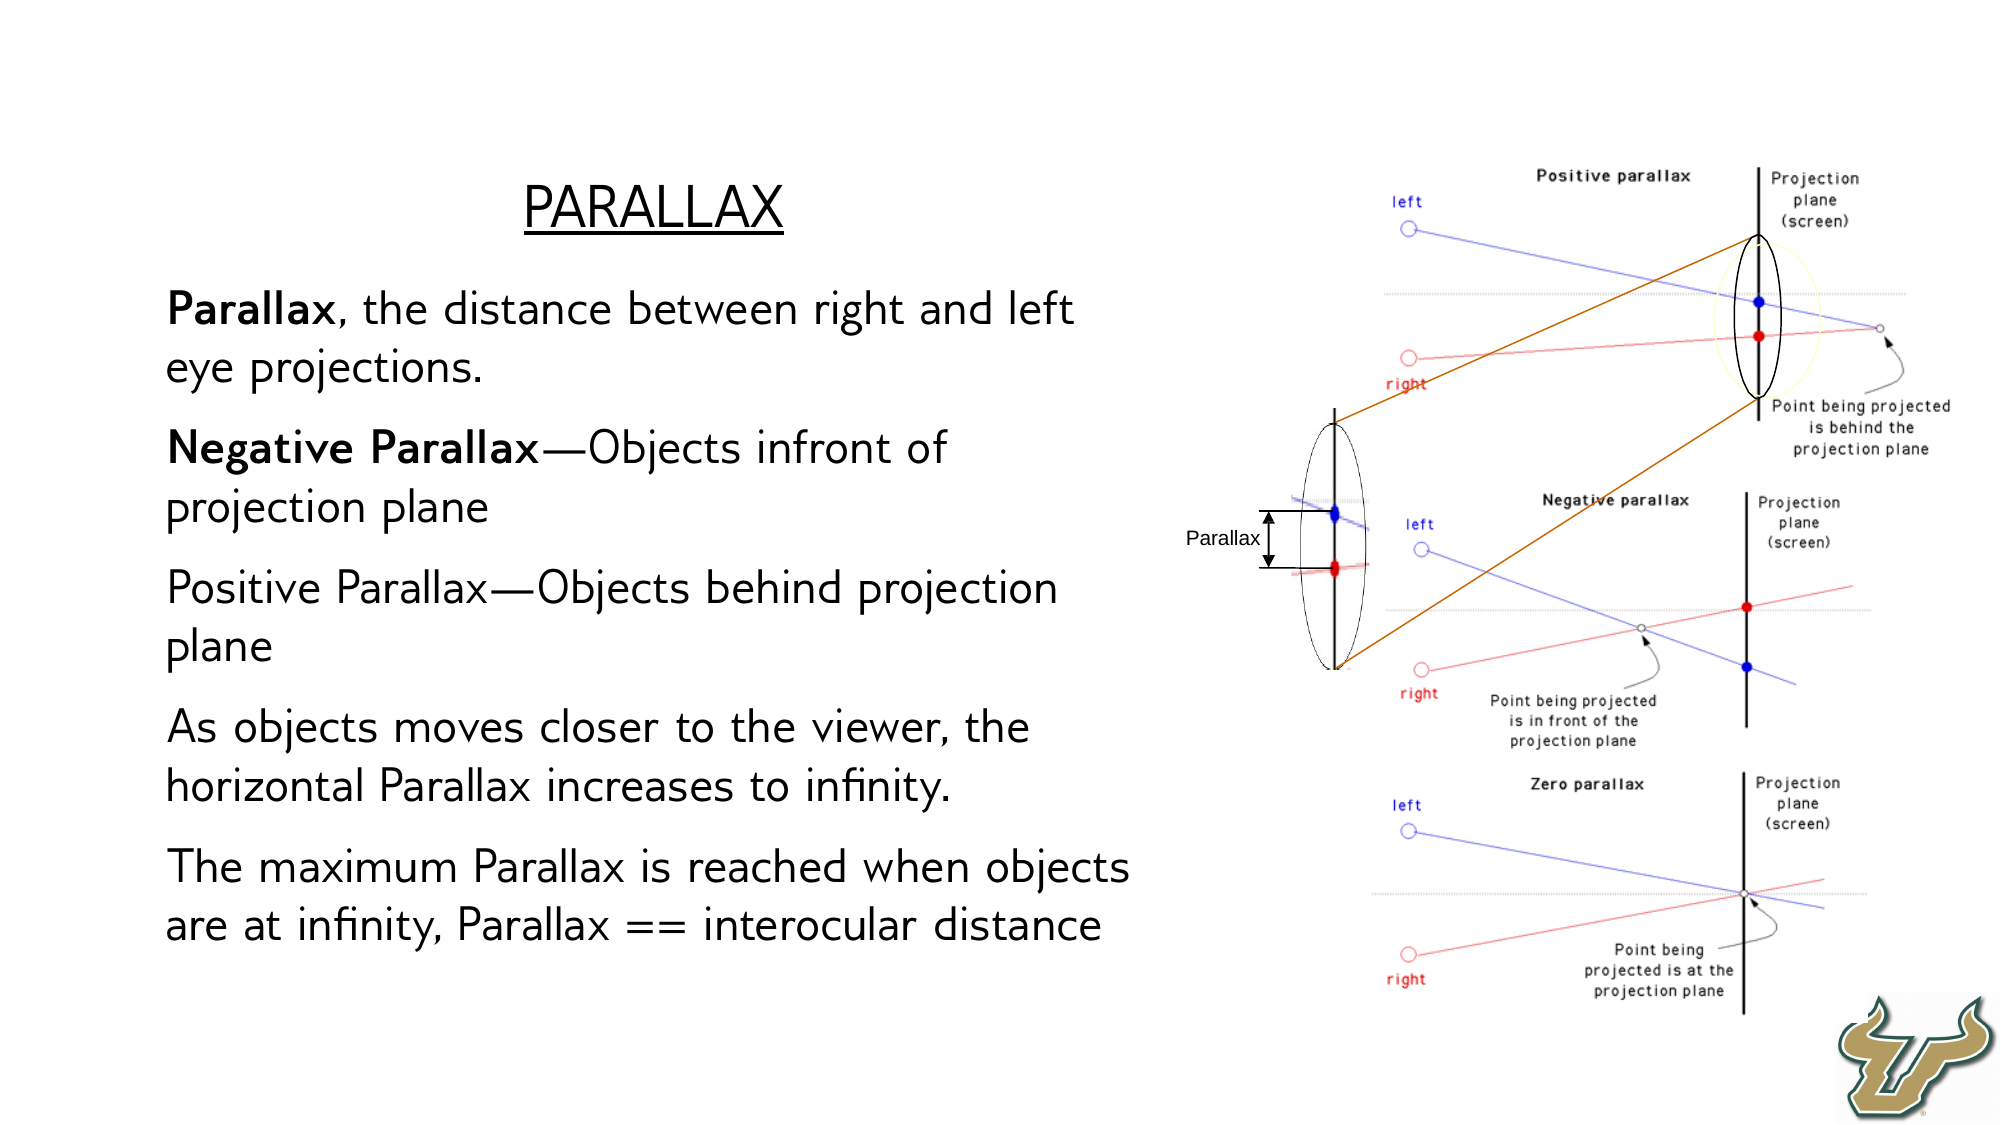

Parallax
Parallax, the distance between right and left eye projections.
Negative Parallax—Objects infront of projection plane
Positive Parallax—Objects behind projection plane
As objects moves closer to the viewer, the horizontal Parallax increases to infinity.
The maximum Parallax is reached when objects are at infinity, Parallax == interocular distance

Parallax